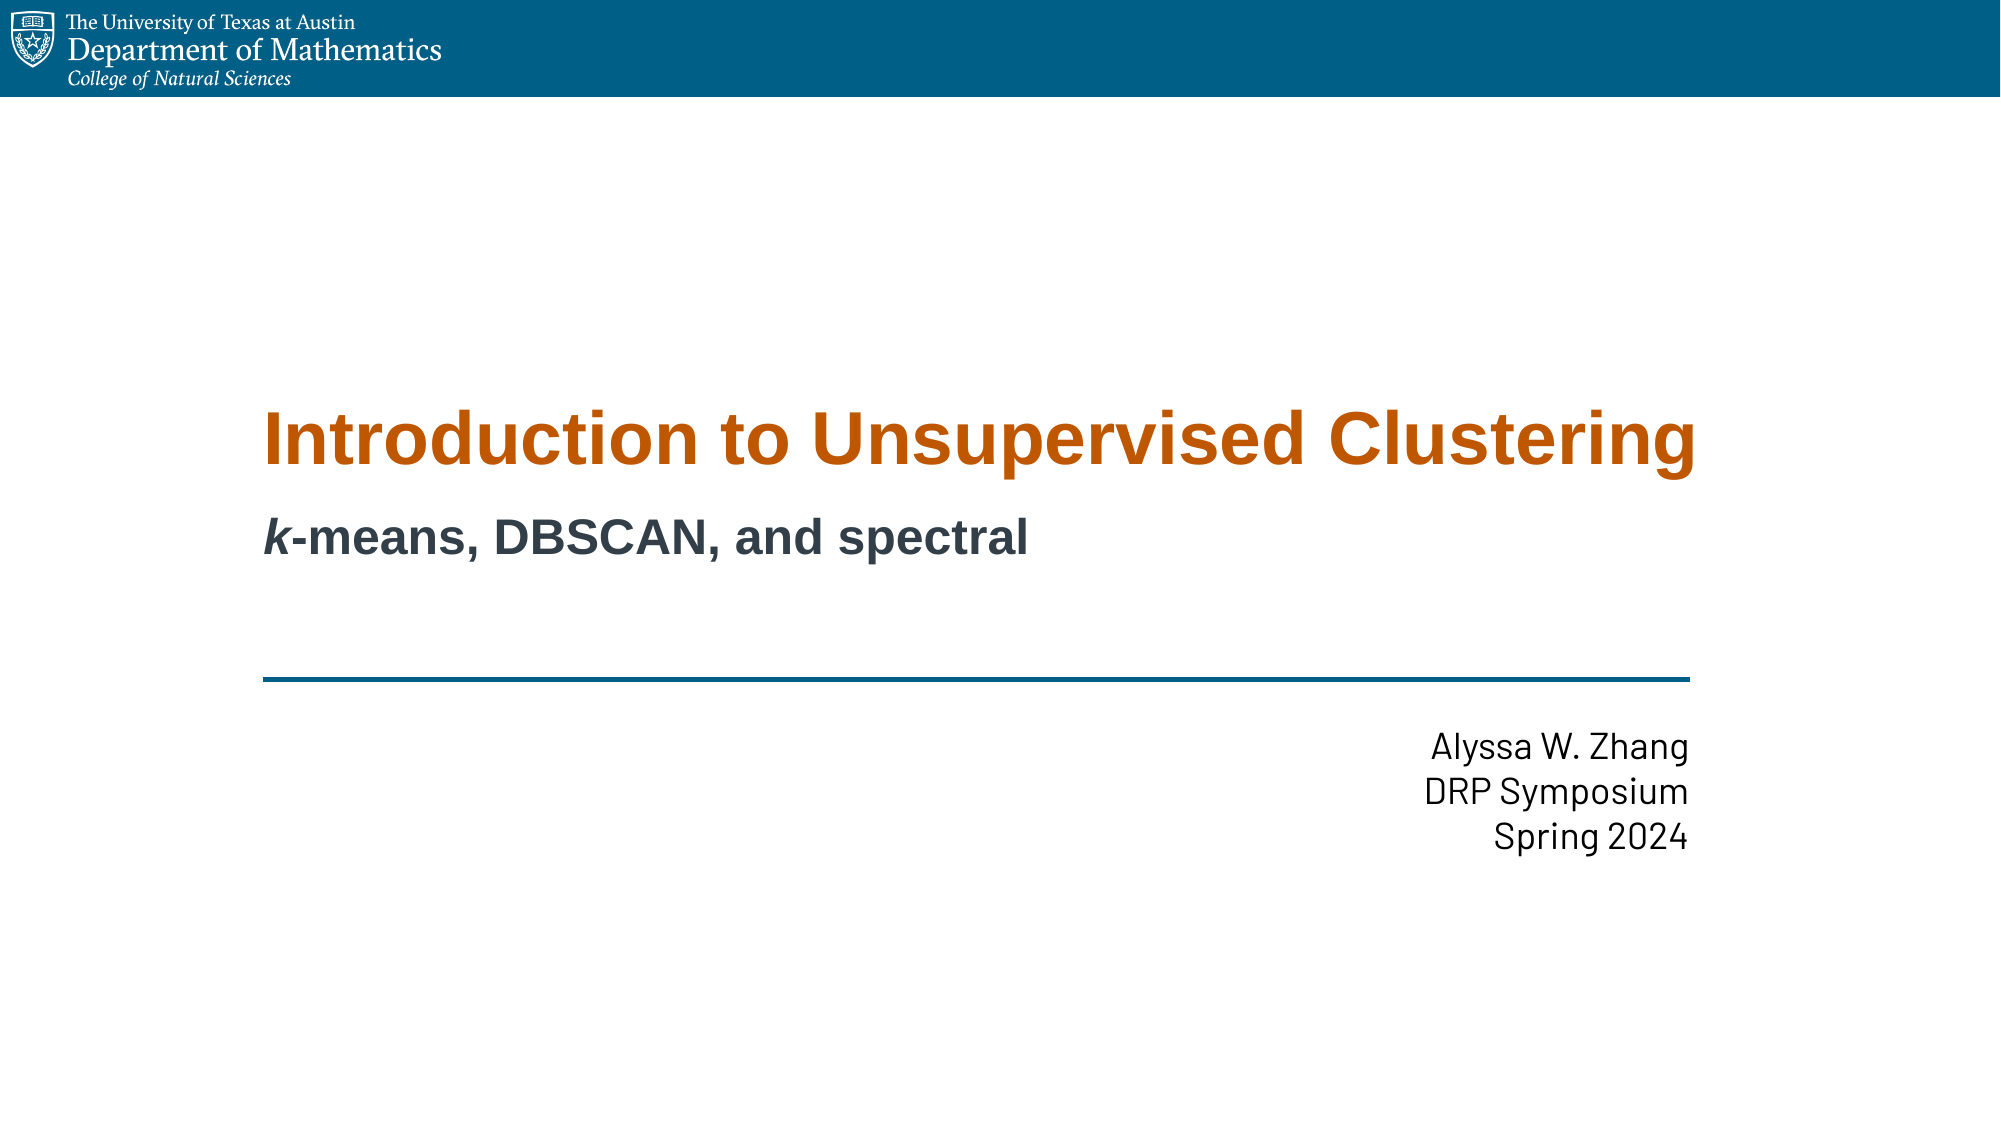

# Introduction to Unsupervised Clustering
k-means, DBSCAN, and spectral

Alyssa W. Zhang
DRP Symposium
Spring 2024